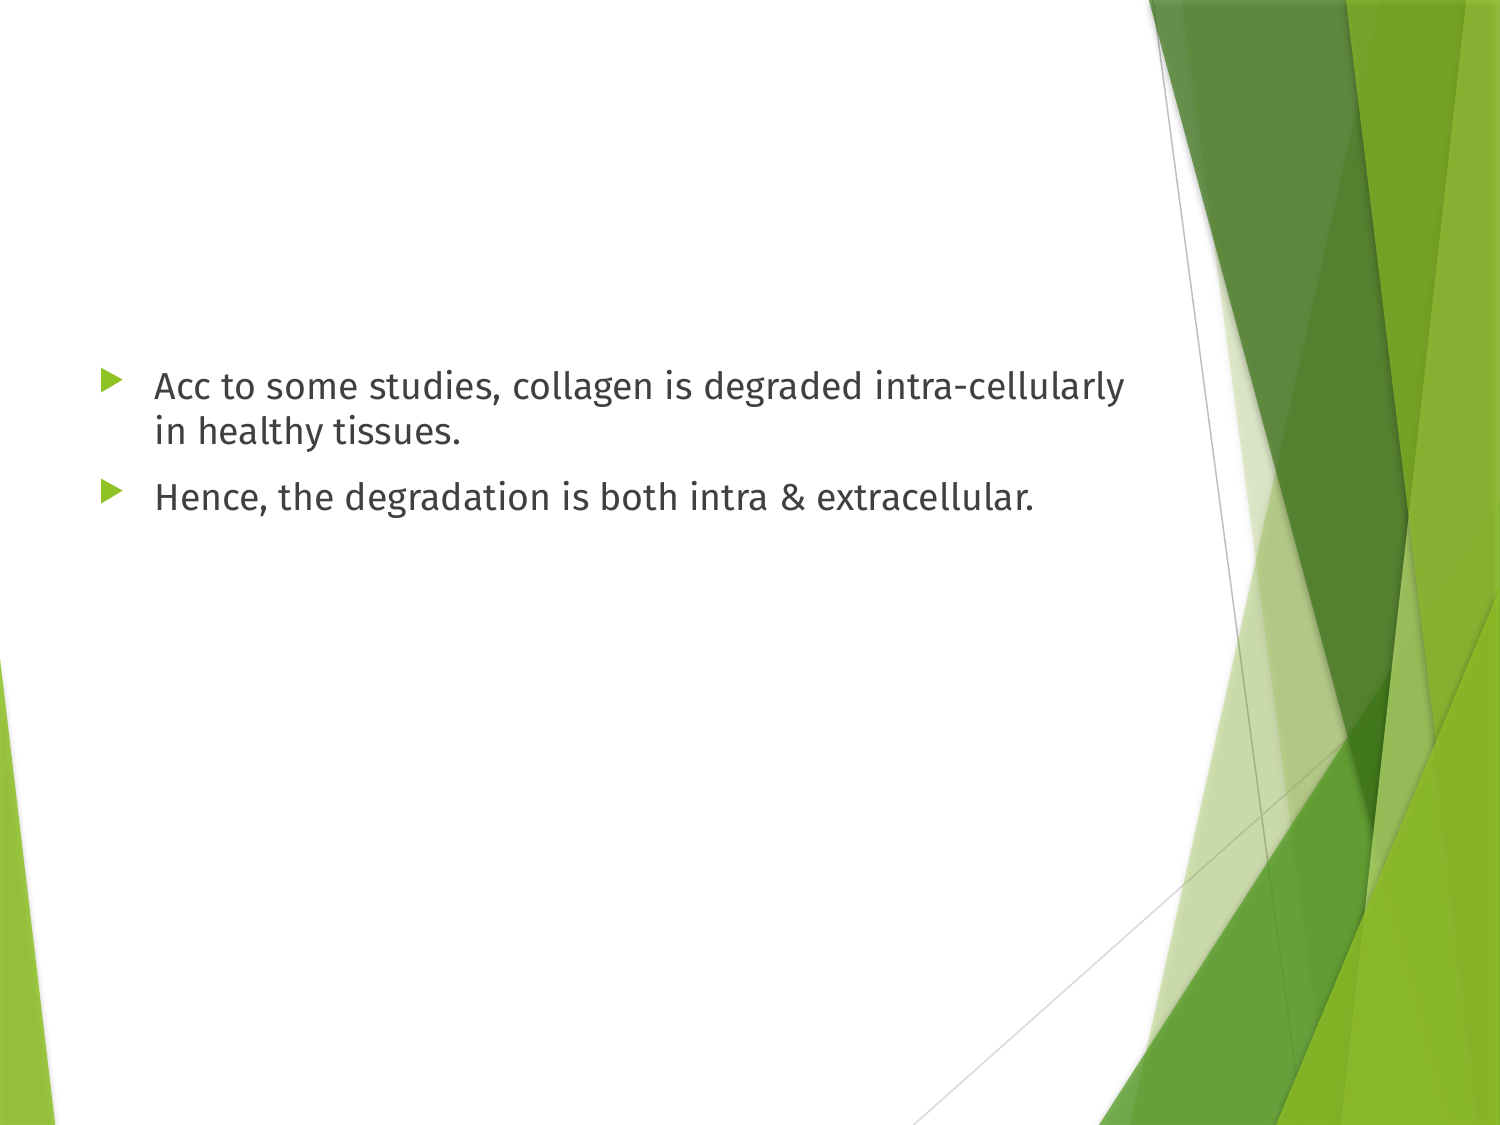

#
Acc to some studies, collagen is degraded intra-cellularly in healthy tissues.
Hence, the degradation is both intra & extracellular.